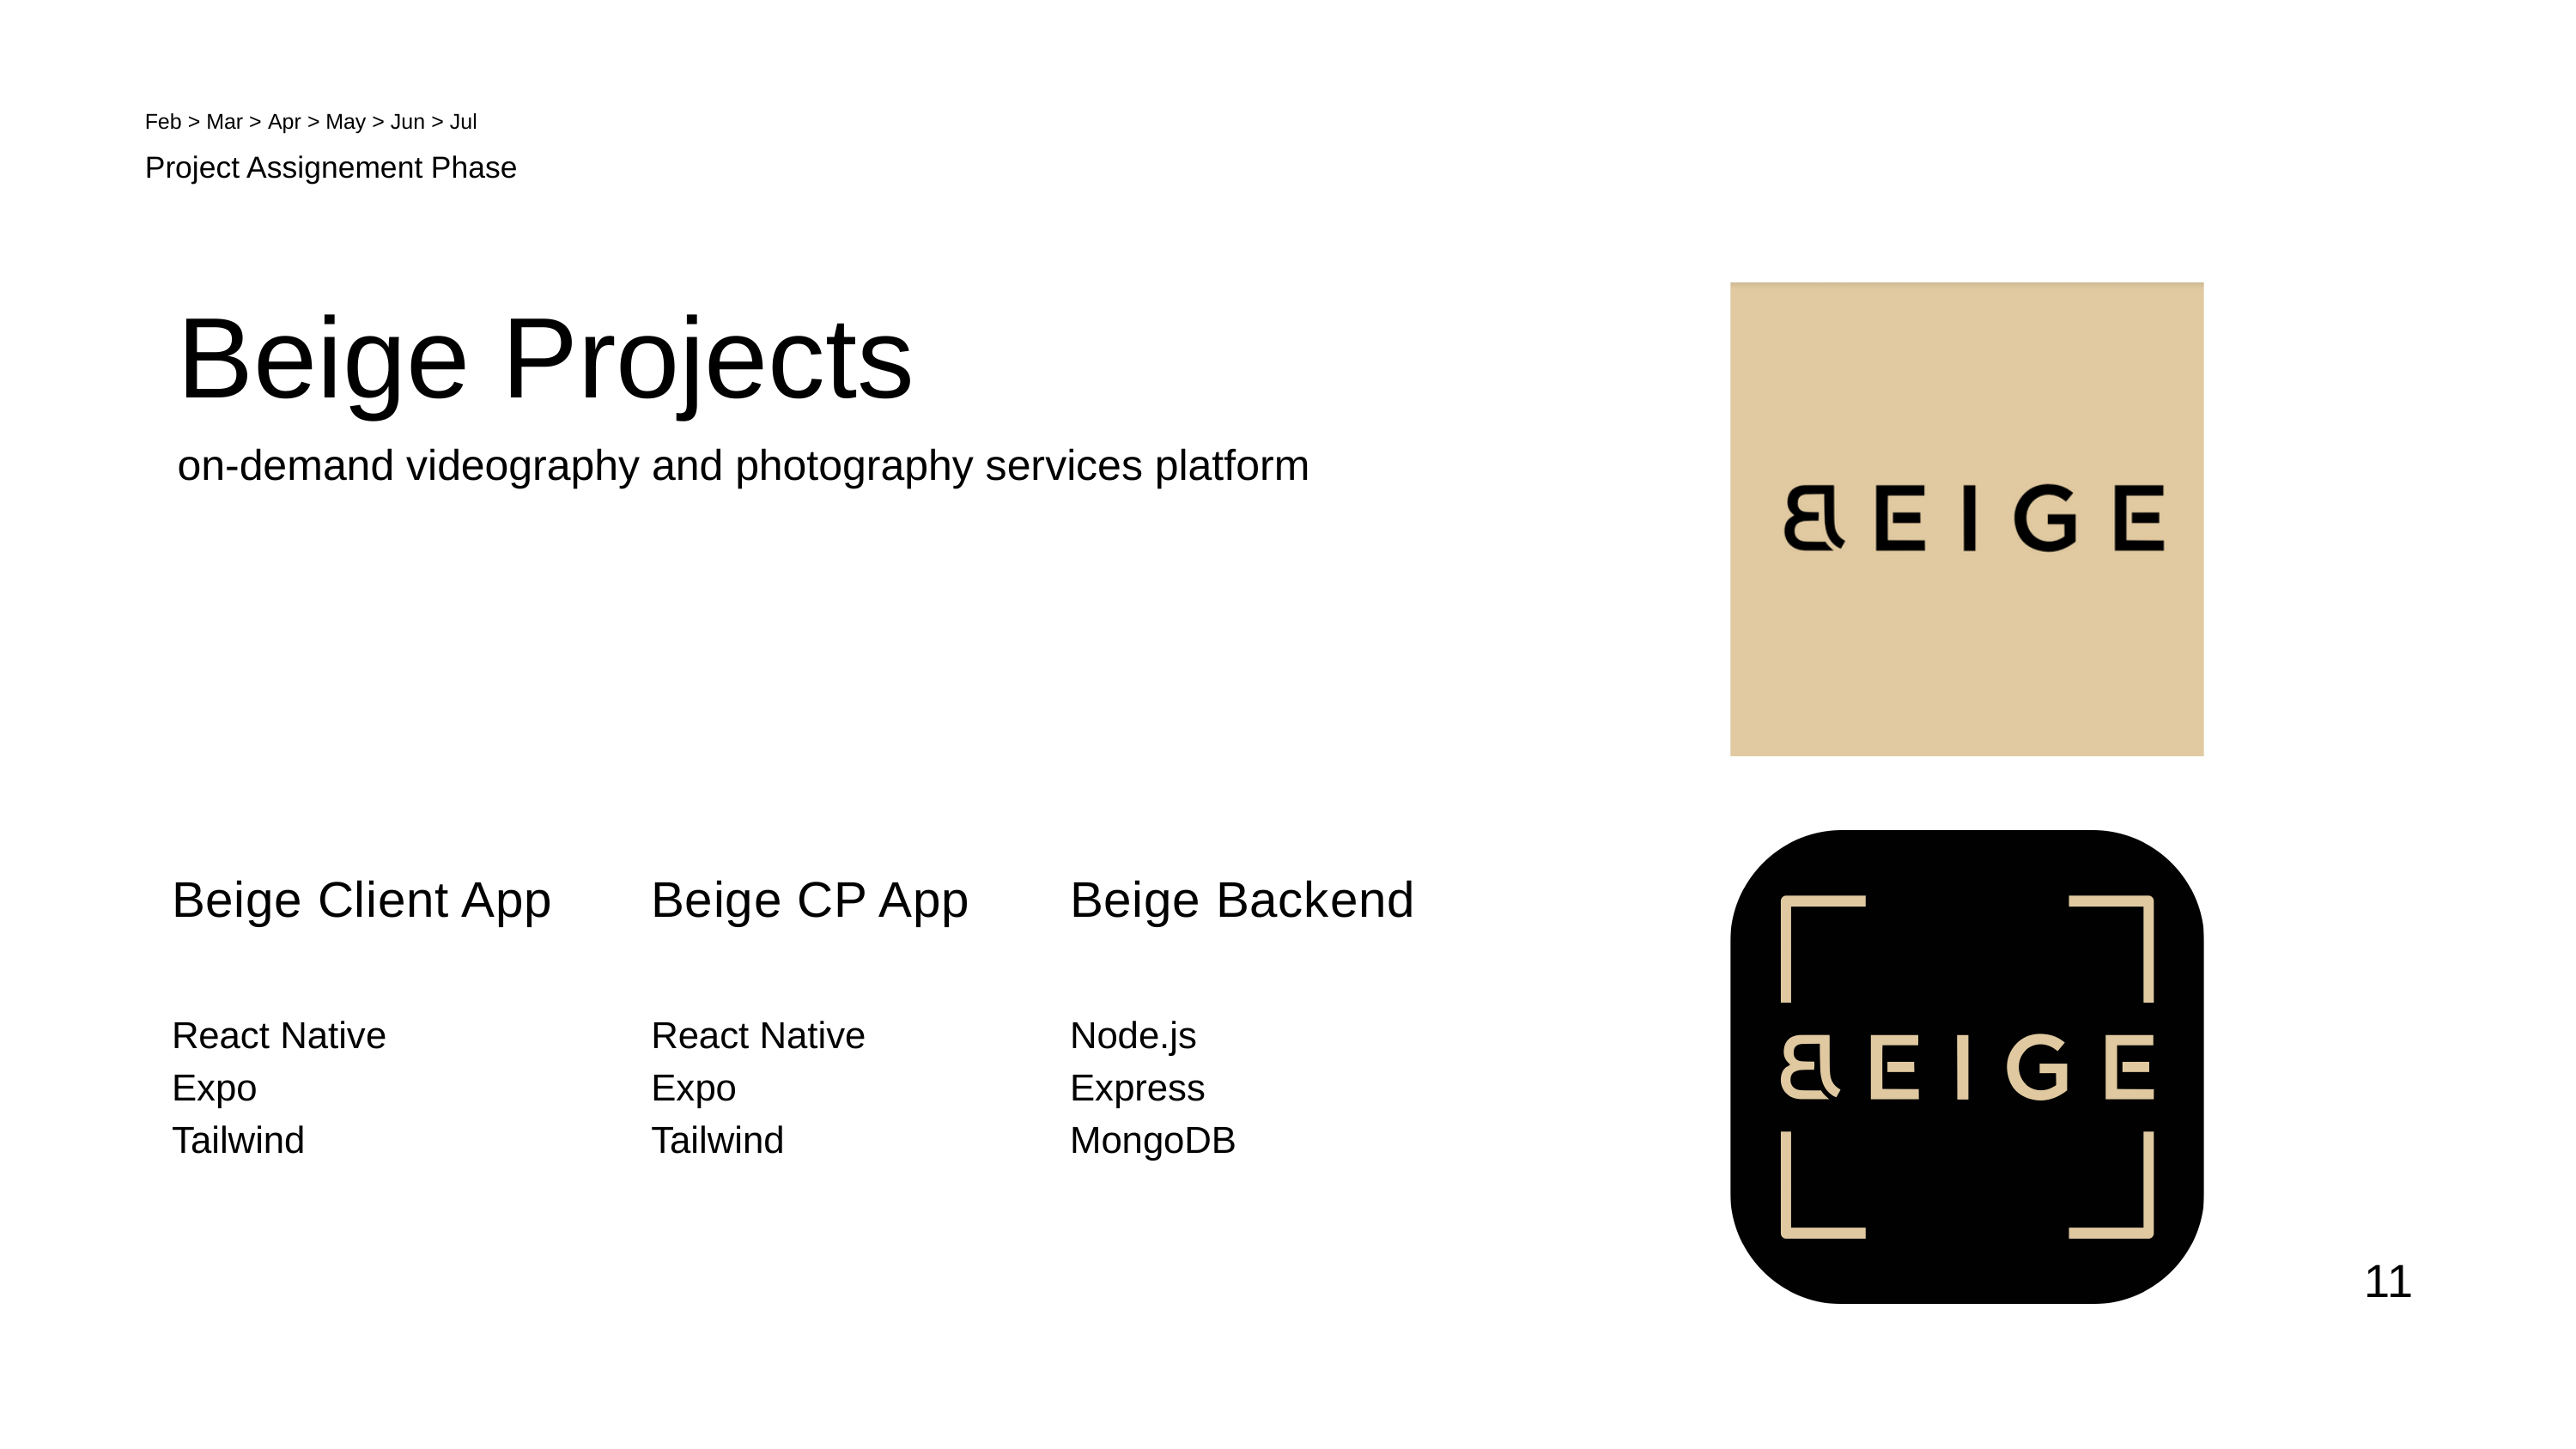

Feb > Mar > Apr > May > Jun > Jul
Project Assignement Phase
Beige Projects
on-demand videography and photography services platform

| Beige Client App | Beige CP App | Beige Backend |
| --- | --- | --- |
| React Native Expo Tailwind | React Native Expo Tailwind | Node.js Express MongoDB |

11